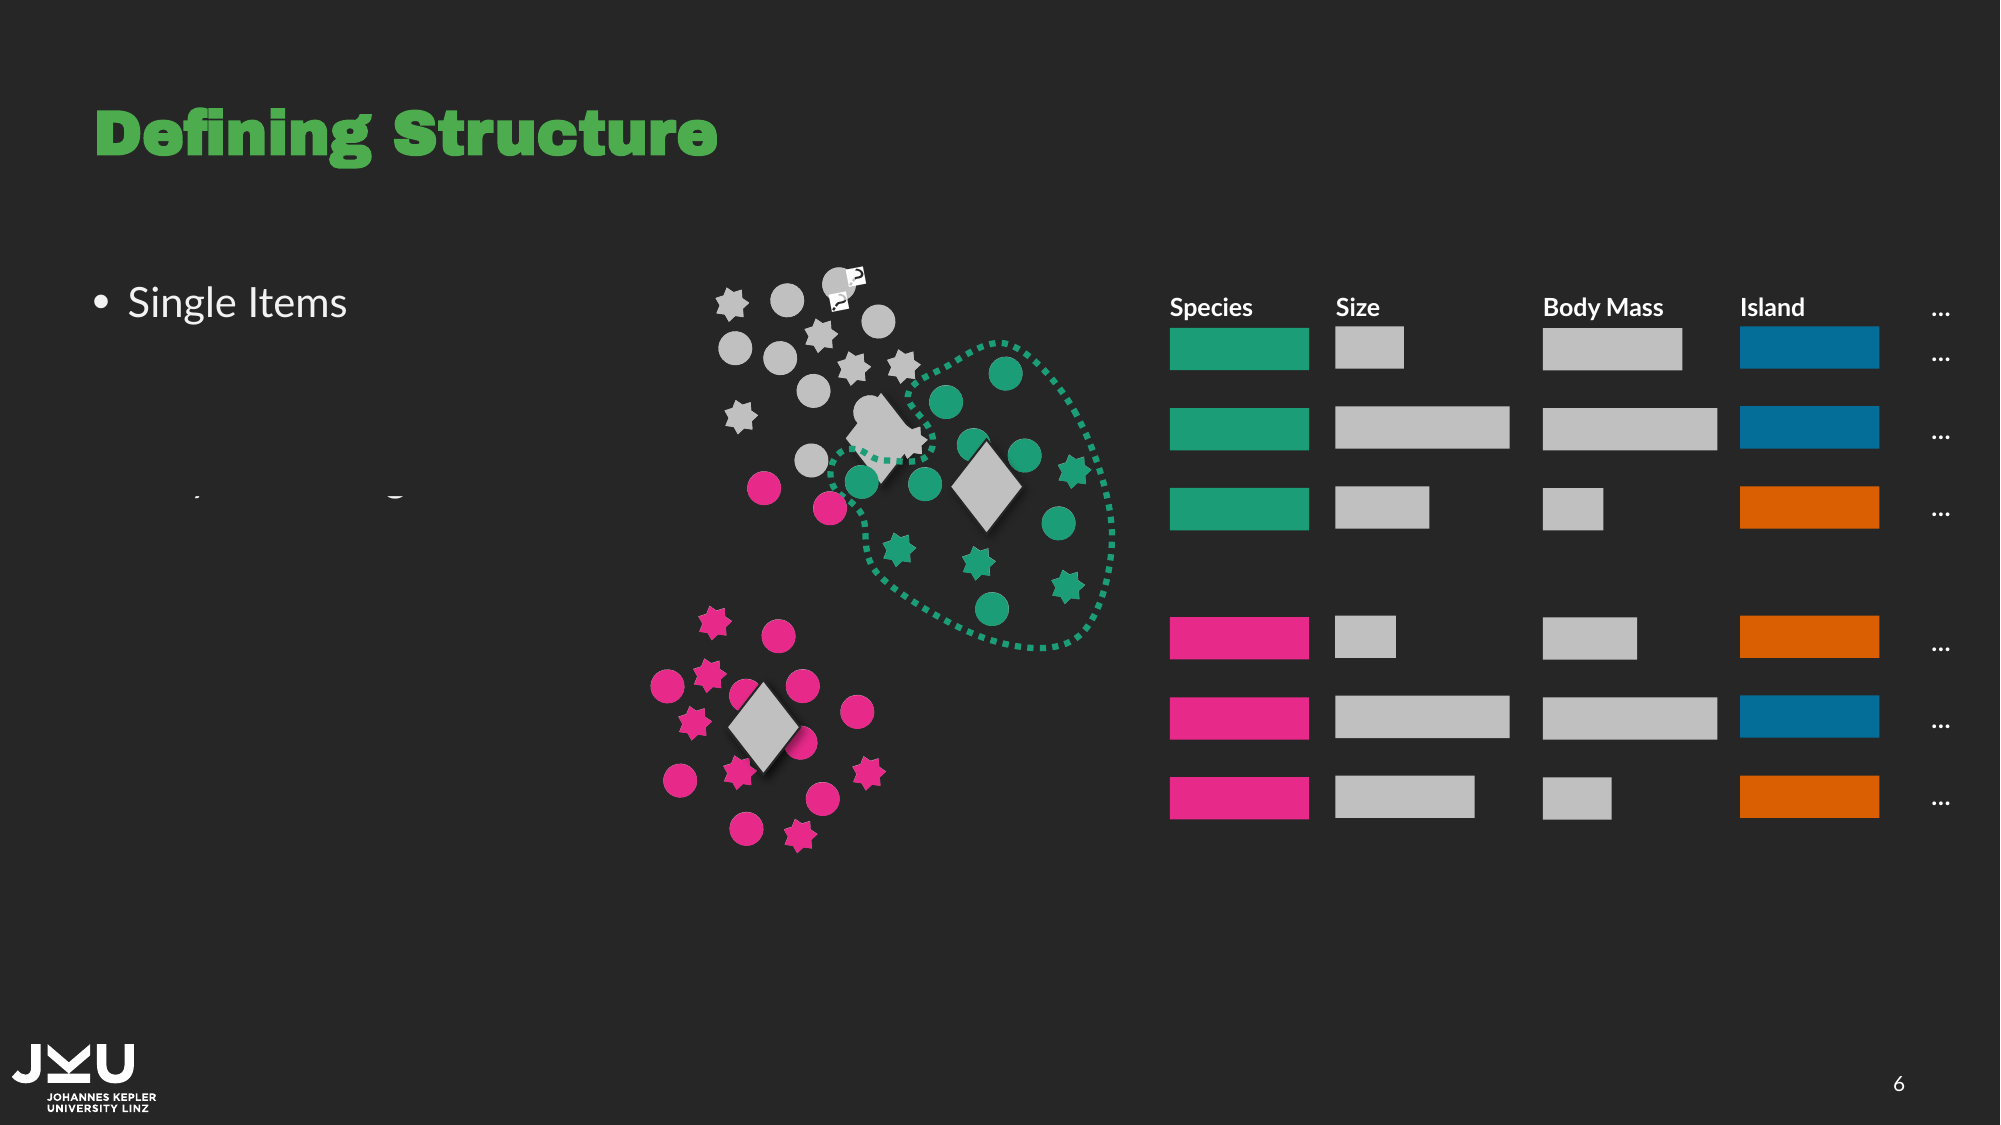

# Defining Structure
Single Items
Groups
By User Selection
By Clustering
By (Meta-) Data

🐧

Species
Body Mass
Size
Island

…
…
…
…
…
…
…

6